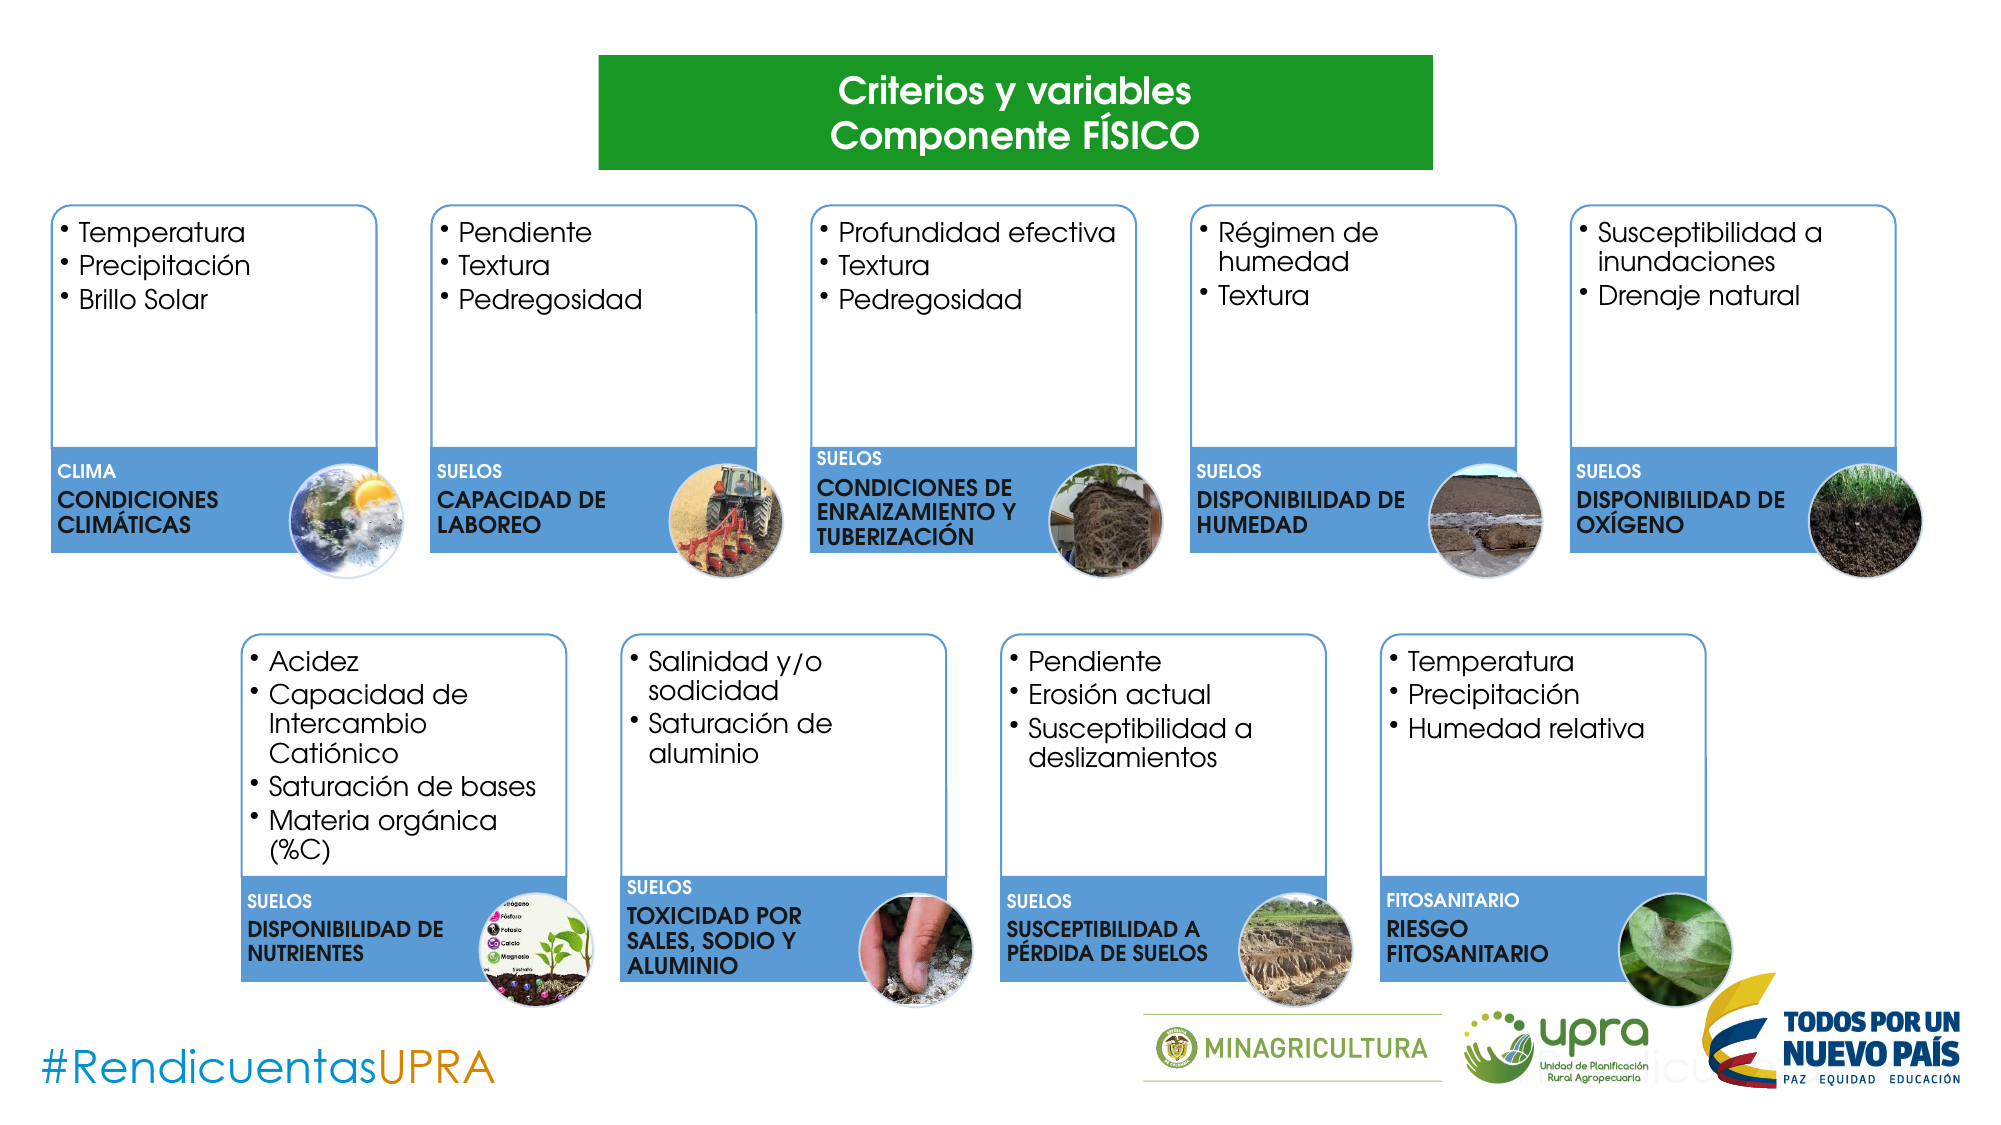

Temperatura
Precipitación
Brillo Solar

CLIMA
CONDICIONES CLIMÁTICAS
Pendiente
Textura
Pedregosidad
SUELOS
CAPACIDAD DE LABOREO
Profundidad efectiva
Textura
Pedregosidad
SUELOS
CONDICIONES DE ENRAIZAMIENTO Y TUBERIZACIÓN
Régimen de humedad
Textura
SUELOS
DISPONIBILIDAD DE HUMEDAD
Susceptibilidad a inundaciones
Drenaje natural
SUELOS
DISPONIBILIDAD DE OXÍGENO
Acidez
Capacidad de Intercambio Catiónico
Saturación de bases
Materia orgánica (%C)
SUELOS
DISPONIBILIDAD DE NUTRIENTES
Salinidad y/o sodicidad
Saturación de aluminio

SUELOS
TOXICIDAD POR SALES, SODIO Y ALUMINIO
Pendiente
Erosión actual
Susceptibilidad a deslizamientos
SUELOS
SUSCEPTIBILIDAD A PÉRDIDA DE SUELOS
Temperatura
Precipitación
Humedad relativa

FITOSANITARIO
RIESGO FITOSANITARIO
Criterios y variables
Componente FÍSICO